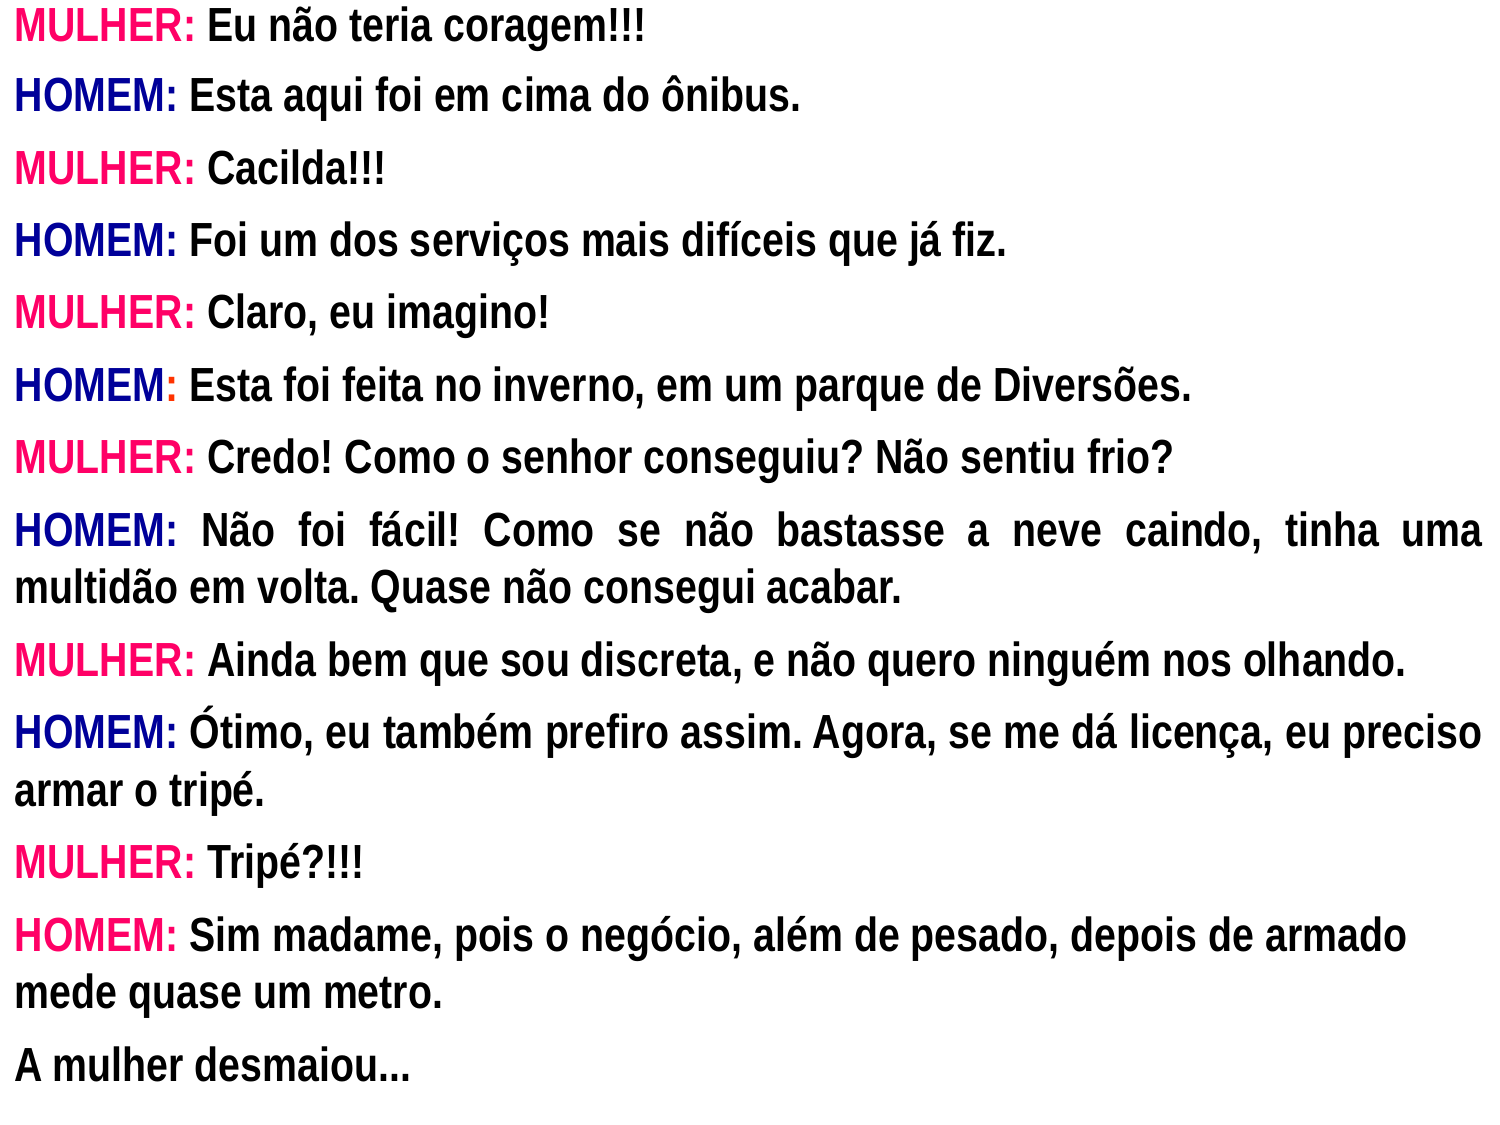

MULHER: Eu não teria coragem!!!
HOMEM: Esta aqui foi em cima do ônibus.
MULHER: Cacilda!!!
HOMEM: Foi um dos serviços mais difíceis que já fiz.
MULHER: Claro, eu imagino!
HOMEM: Esta foi feita no inverno, em um parque de Diversões.
MULHER: Credo! Como o senhor conseguiu? Não sentiu frio?
HOMEM: Não foi fácil! Como se não bastasse a neve caindo, tinha uma multidão em volta. Quase não consegui acabar.
MULHER: Ainda bem que sou discreta, e não quero ninguém nos olhando.
HOMEM: Ótimo, eu também prefiro assim. Agora, se me dá licença, eu preciso armar o tripé.
MULHER: Tripé?!!!

HOMEM: Sim madame, pois o negócio, além de pesado, depois de armado mede quase um metro.
A mulher desmaiou...